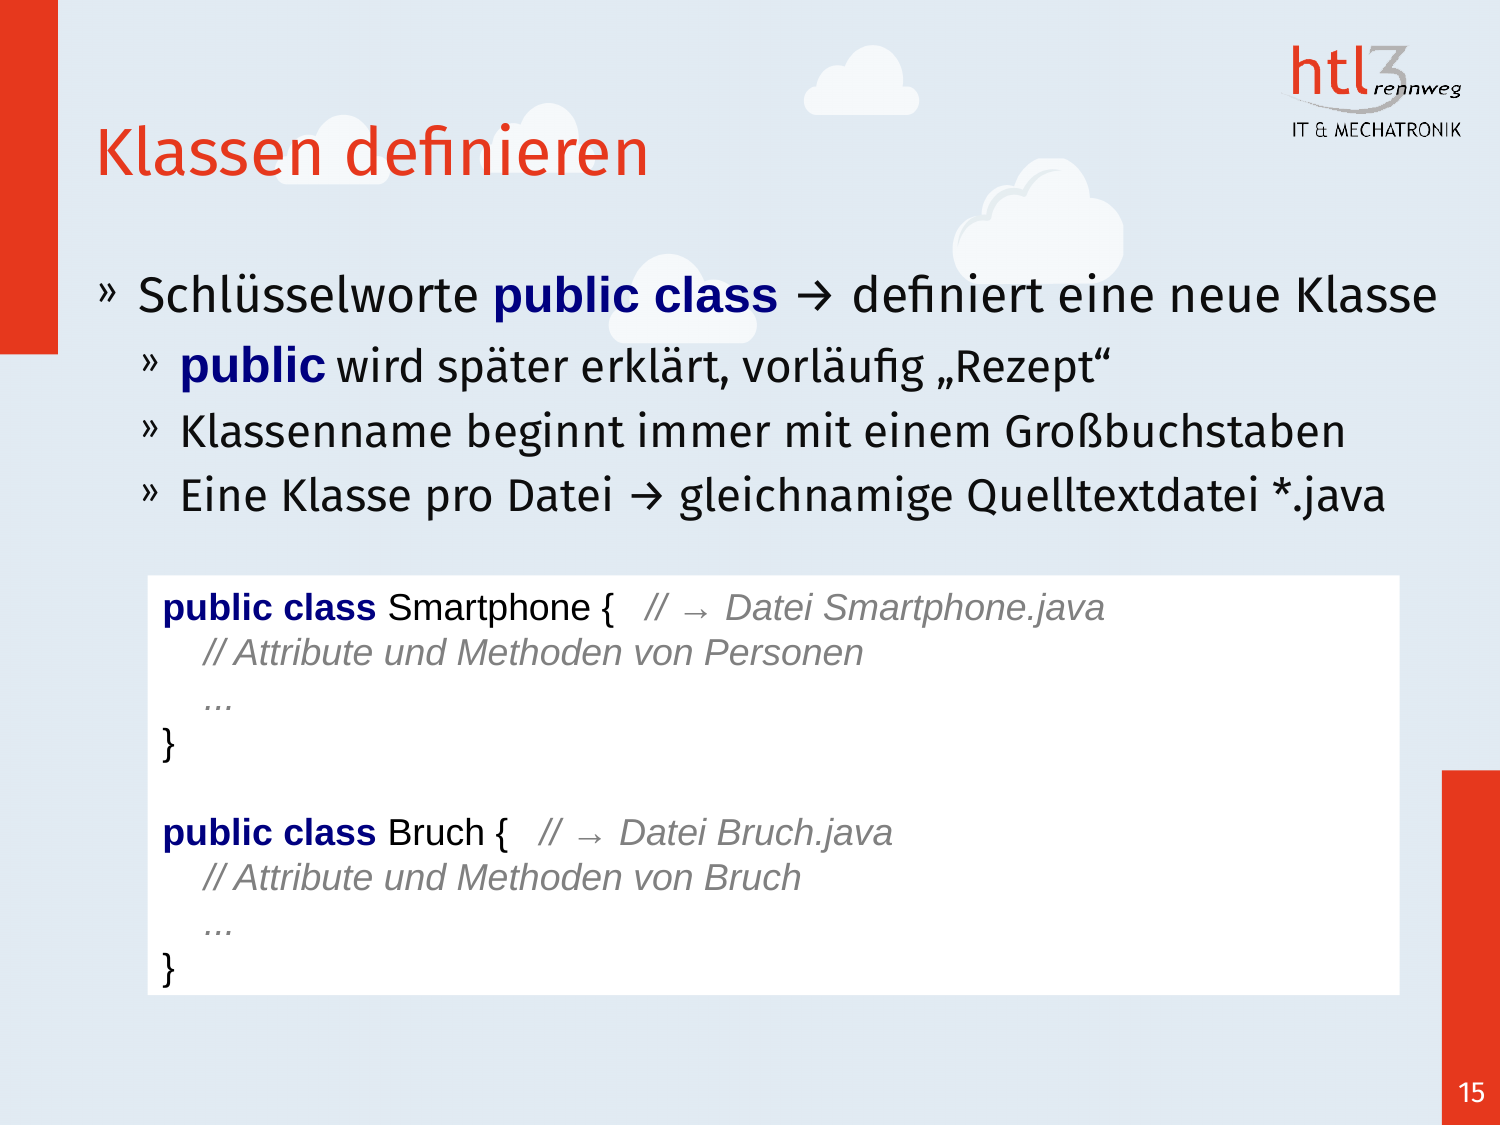

# Klassen definieren
Schlüsselworte public class → definiert eine neue Klasse
 public wird später erklärt, vorläufig „Rezept“
 Klassenname beginnt immer mit einem Großbuchstaben
 Eine Klasse pro Datei → gleichnamige Quelltextdatei *.java

public class Smartphone {   // → Datei Smartphone.java
    // Attribute und Methoden von Personen
    ...
}

public class Bruch {   // → Datei Bruch.java
    // Attribute und Methoden von Bruch
    ...
}